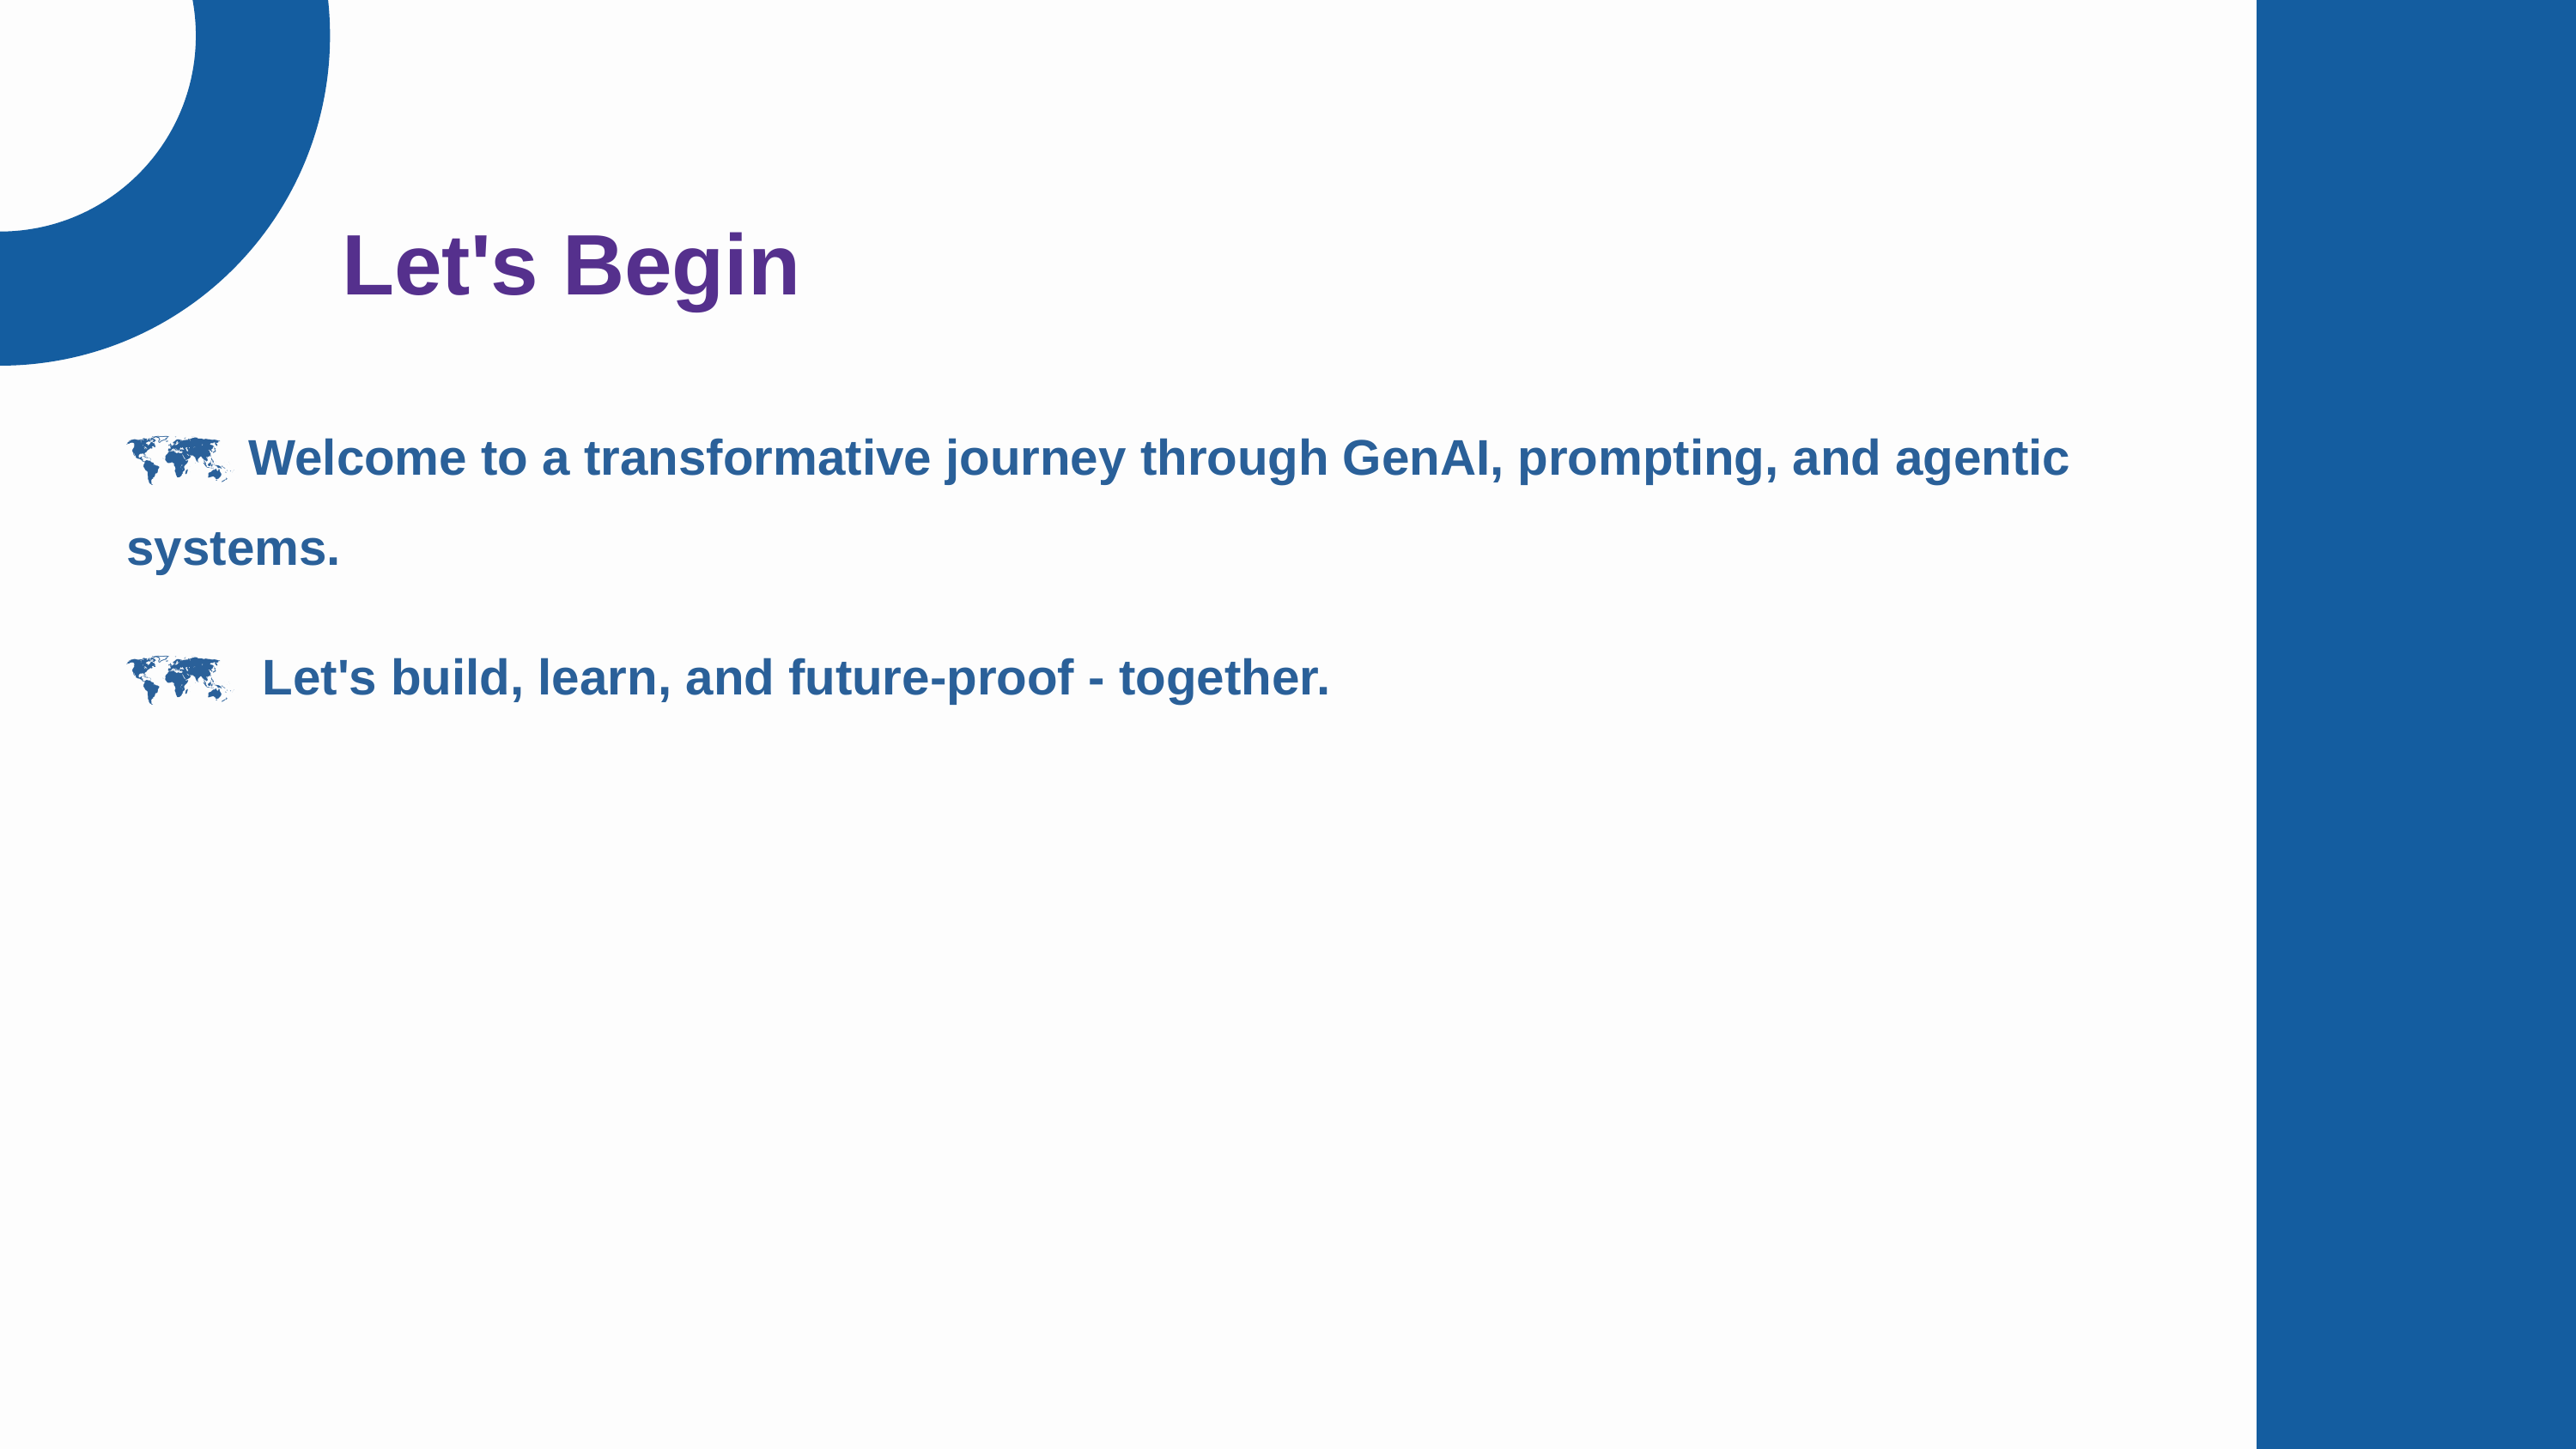

Let's Begin
Inaugural Session

🗺️ Welcome to a transformative journey through GenAI, prompting, and agentic systems.
🗺️  Let's build, learn, and future-proof - together.